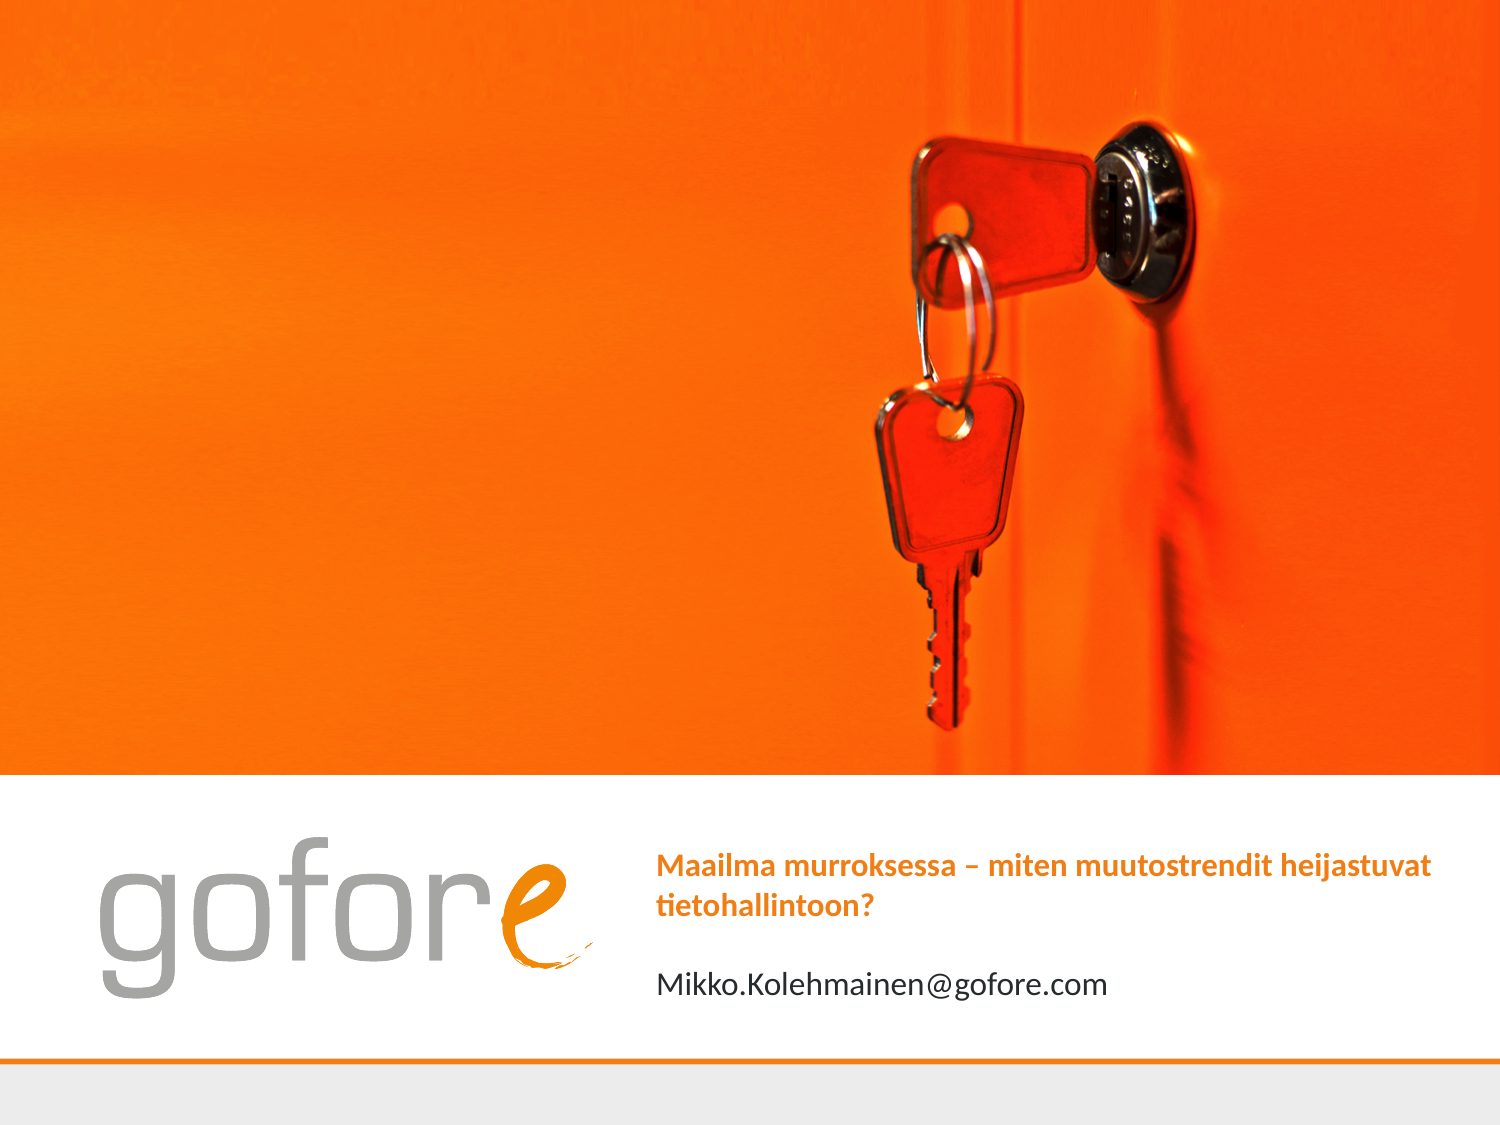

# Maailma murroksessa – miten muutostrendit heijastuvat tietohallintoon?
Mikko.Kolehmainen@gofore.com